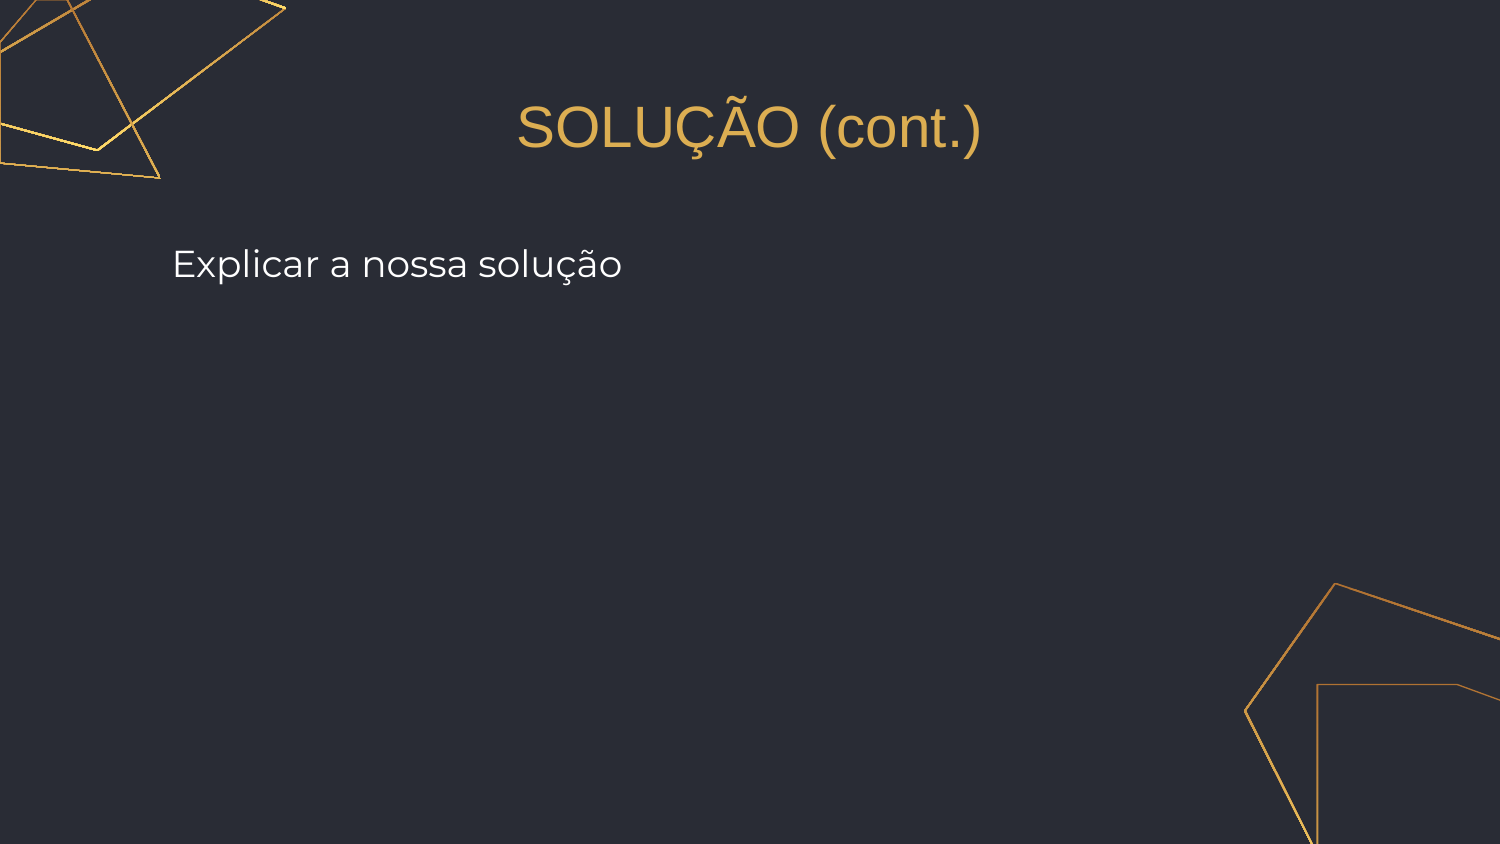

# SOLUÇÃO (cont.)
Explicar a nossa solução